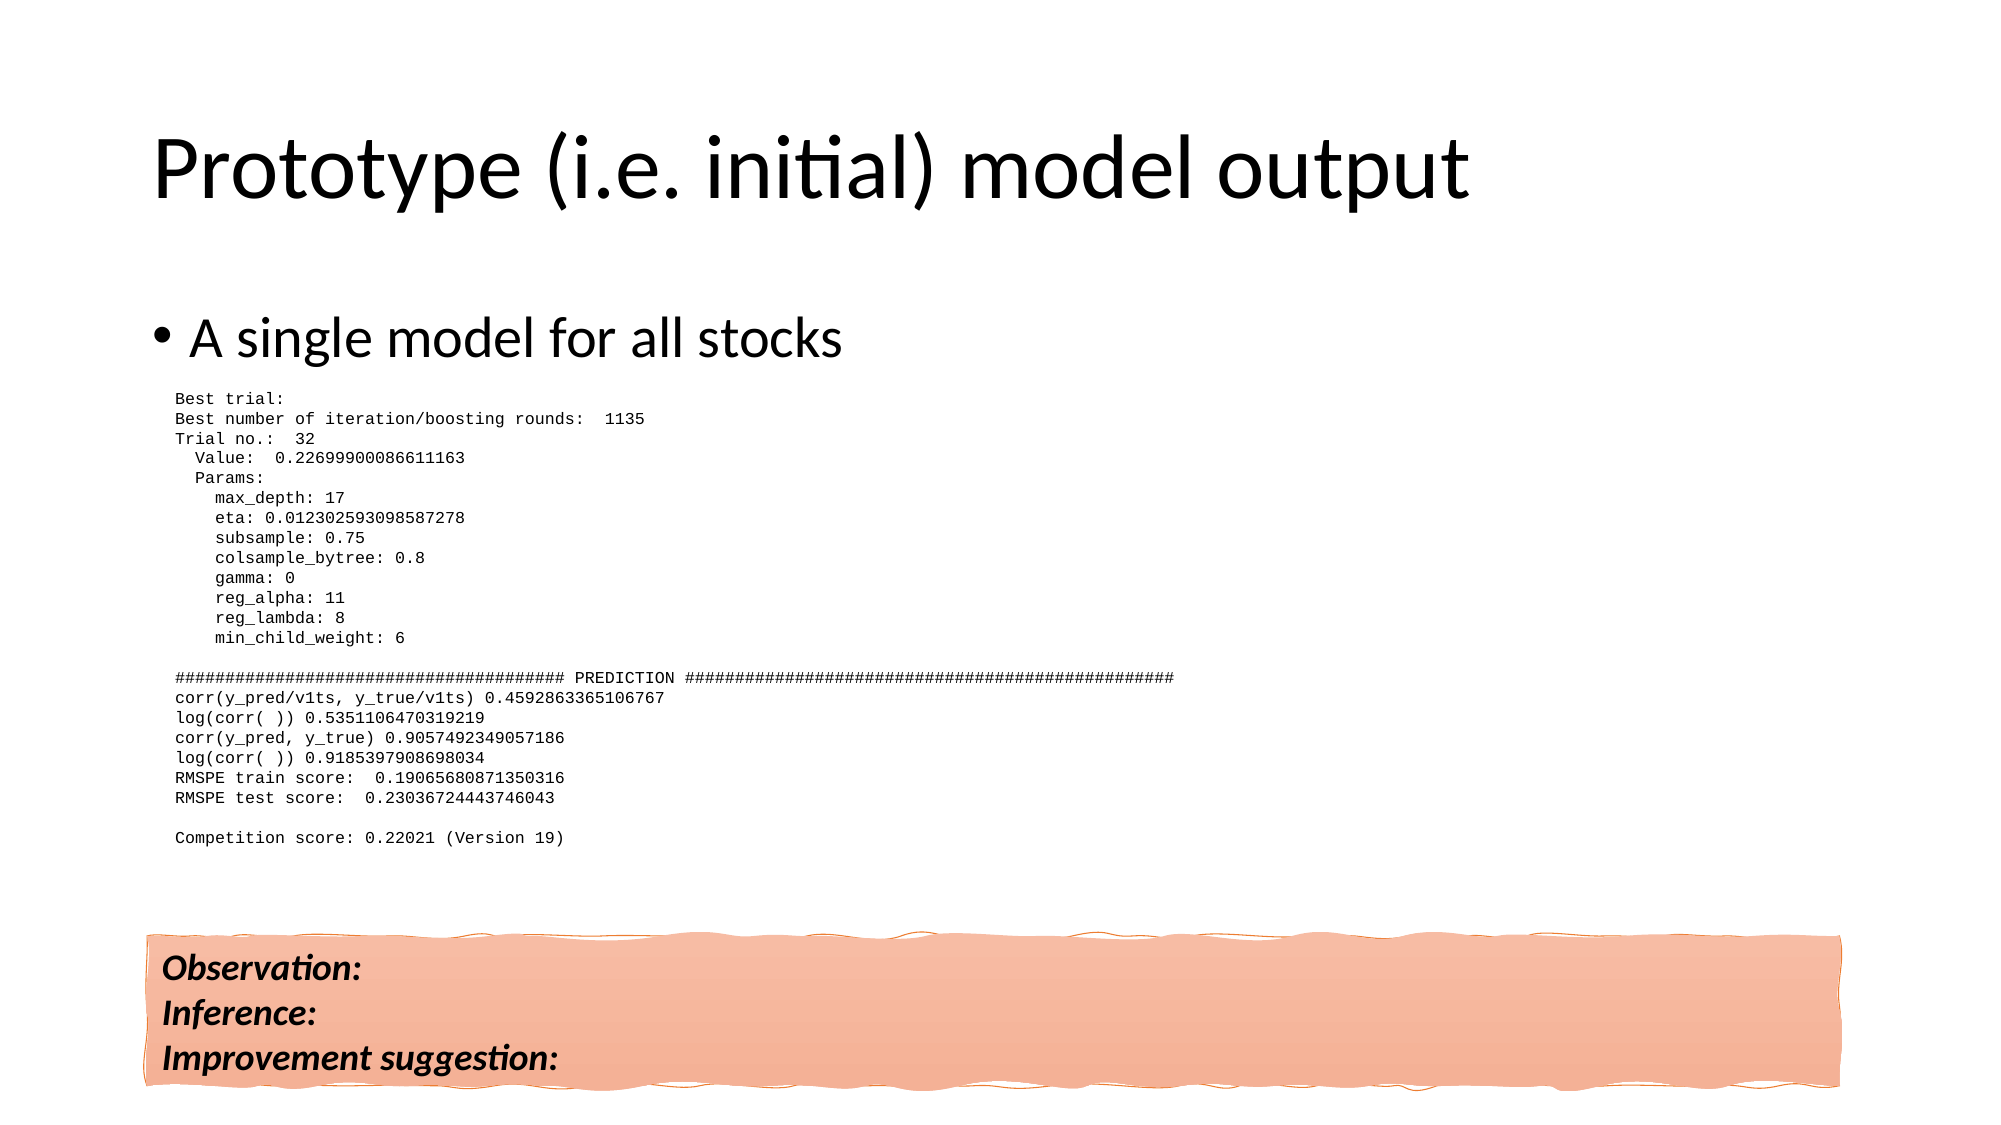

# Prototype (i.e. initial) model output
A single model for all stocks

Best trial:
Best number of iteration/boosting rounds:  1135
Trial no.:  32
  Value:  0.22699900086611163
  Params:
    max_depth: 17
    eta: 0.012302593098587278
    subsample: 0.75
    colsample_bytree: 0.8
    gamma: 0
    reg_alpha: 11
    reg_lambda: 8
    min_child_weight: 6
####################################### PREDICTION #################################################
corr(y_pred/v1ts, y_true/v1ts) 0.4592863365106767
log(corr( )) 0.5351106470319219
corr(y_pred, y_true) 0.9057492349057186
log(corr( )) 0.9185397908698034
RMSPE train score:  0.19065680871350316
RMSPE test score:  0.23036724443746043

Competition score: 0.22021 (Version 19)

Observation:
Inference:
Improvement suggestion: